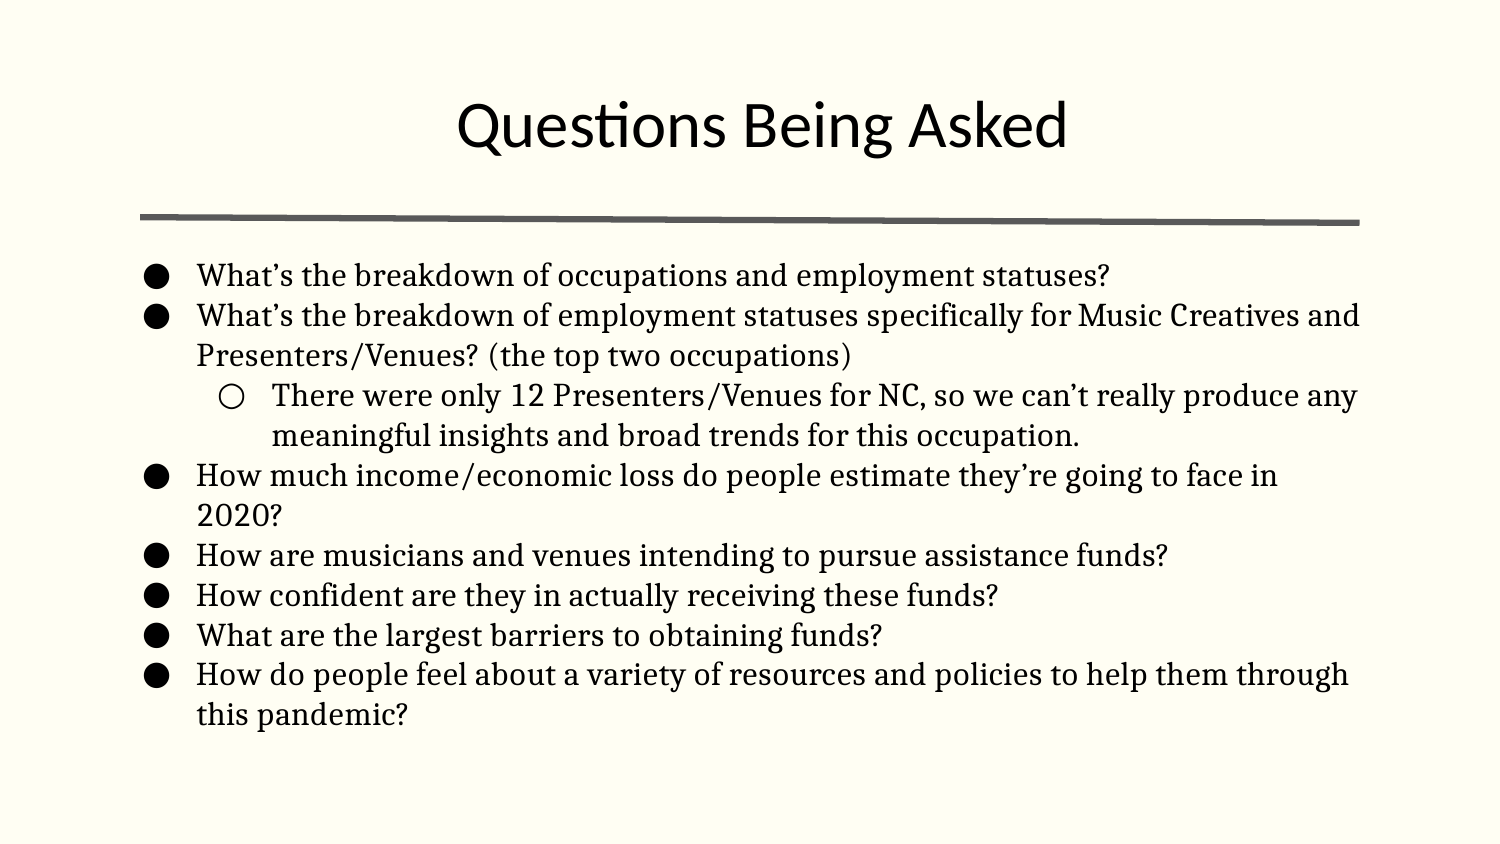

Questions Being Asked
What’s the breakdown of occupations and employment statuses?
What’s the breakdown of employment statuses specifically for Music Creatives and Presenters/Venues? (the top two occupations)
There were only 12 Presenters/Venues for NC, so we can’t really produce any meaningful insights and broad trends for this occupation.
How much income/economic loss do people estimate they’re going to face in 2020?
How are musicians and venues intending to pursue assistance funds?
How confident are they in actually receiving these funds?
What are the largest barriers to obtaining funds?
How do people feel about a variety of resources and policies to help them through this pandemic?